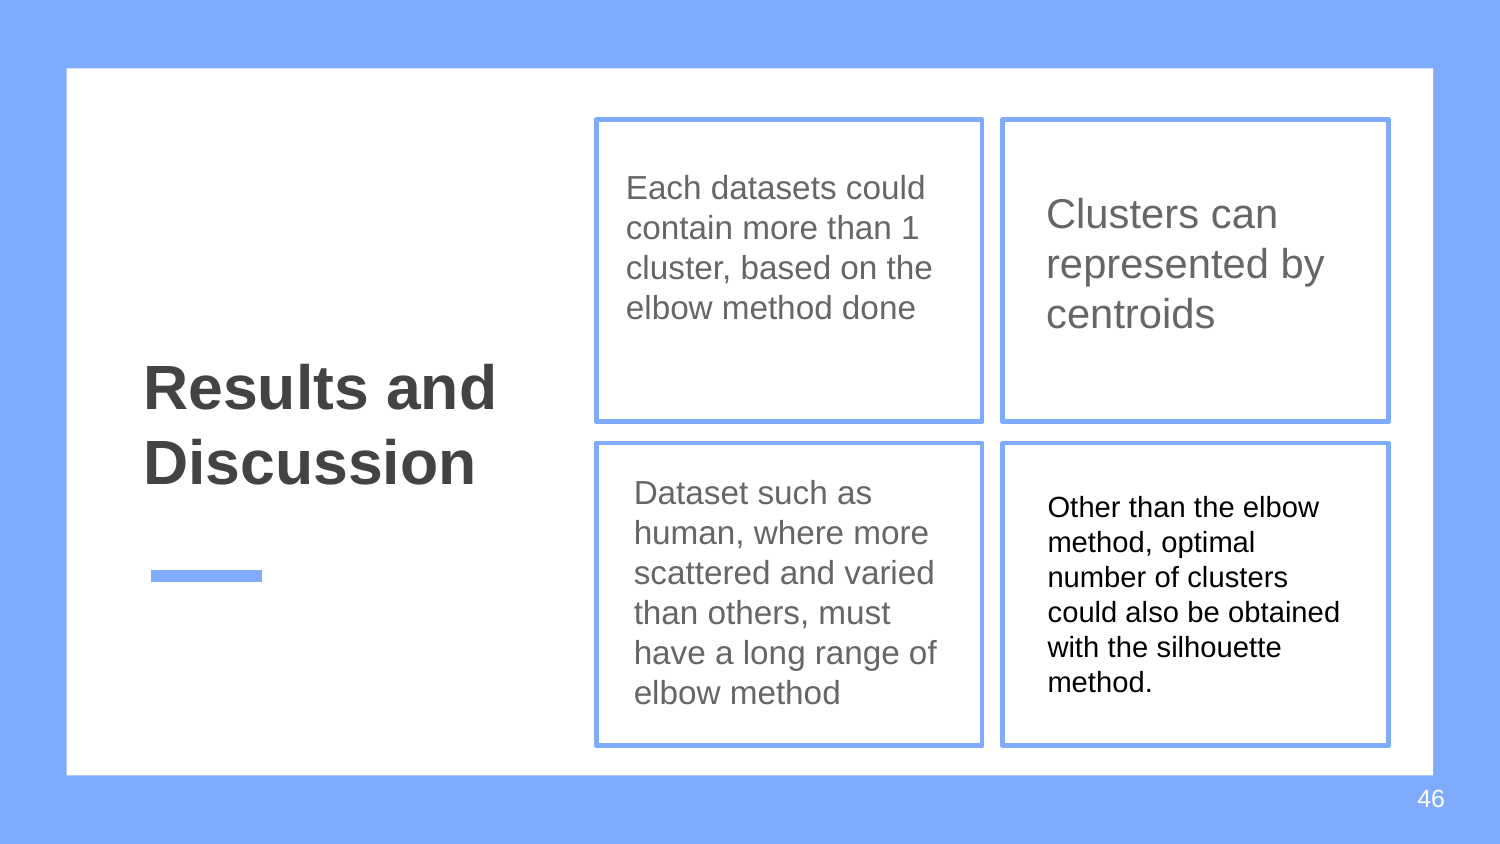

Each datasets could contain more than 1 cluster, based on the elbow method done
Clusters can represented by centroids
# Results and Discussion

Dataset such as human, where more scattered and varied than others, must have a long range of elbow method
Other than the elbow method, optimal number of clusters could also be obtained with the silhouette method.

46